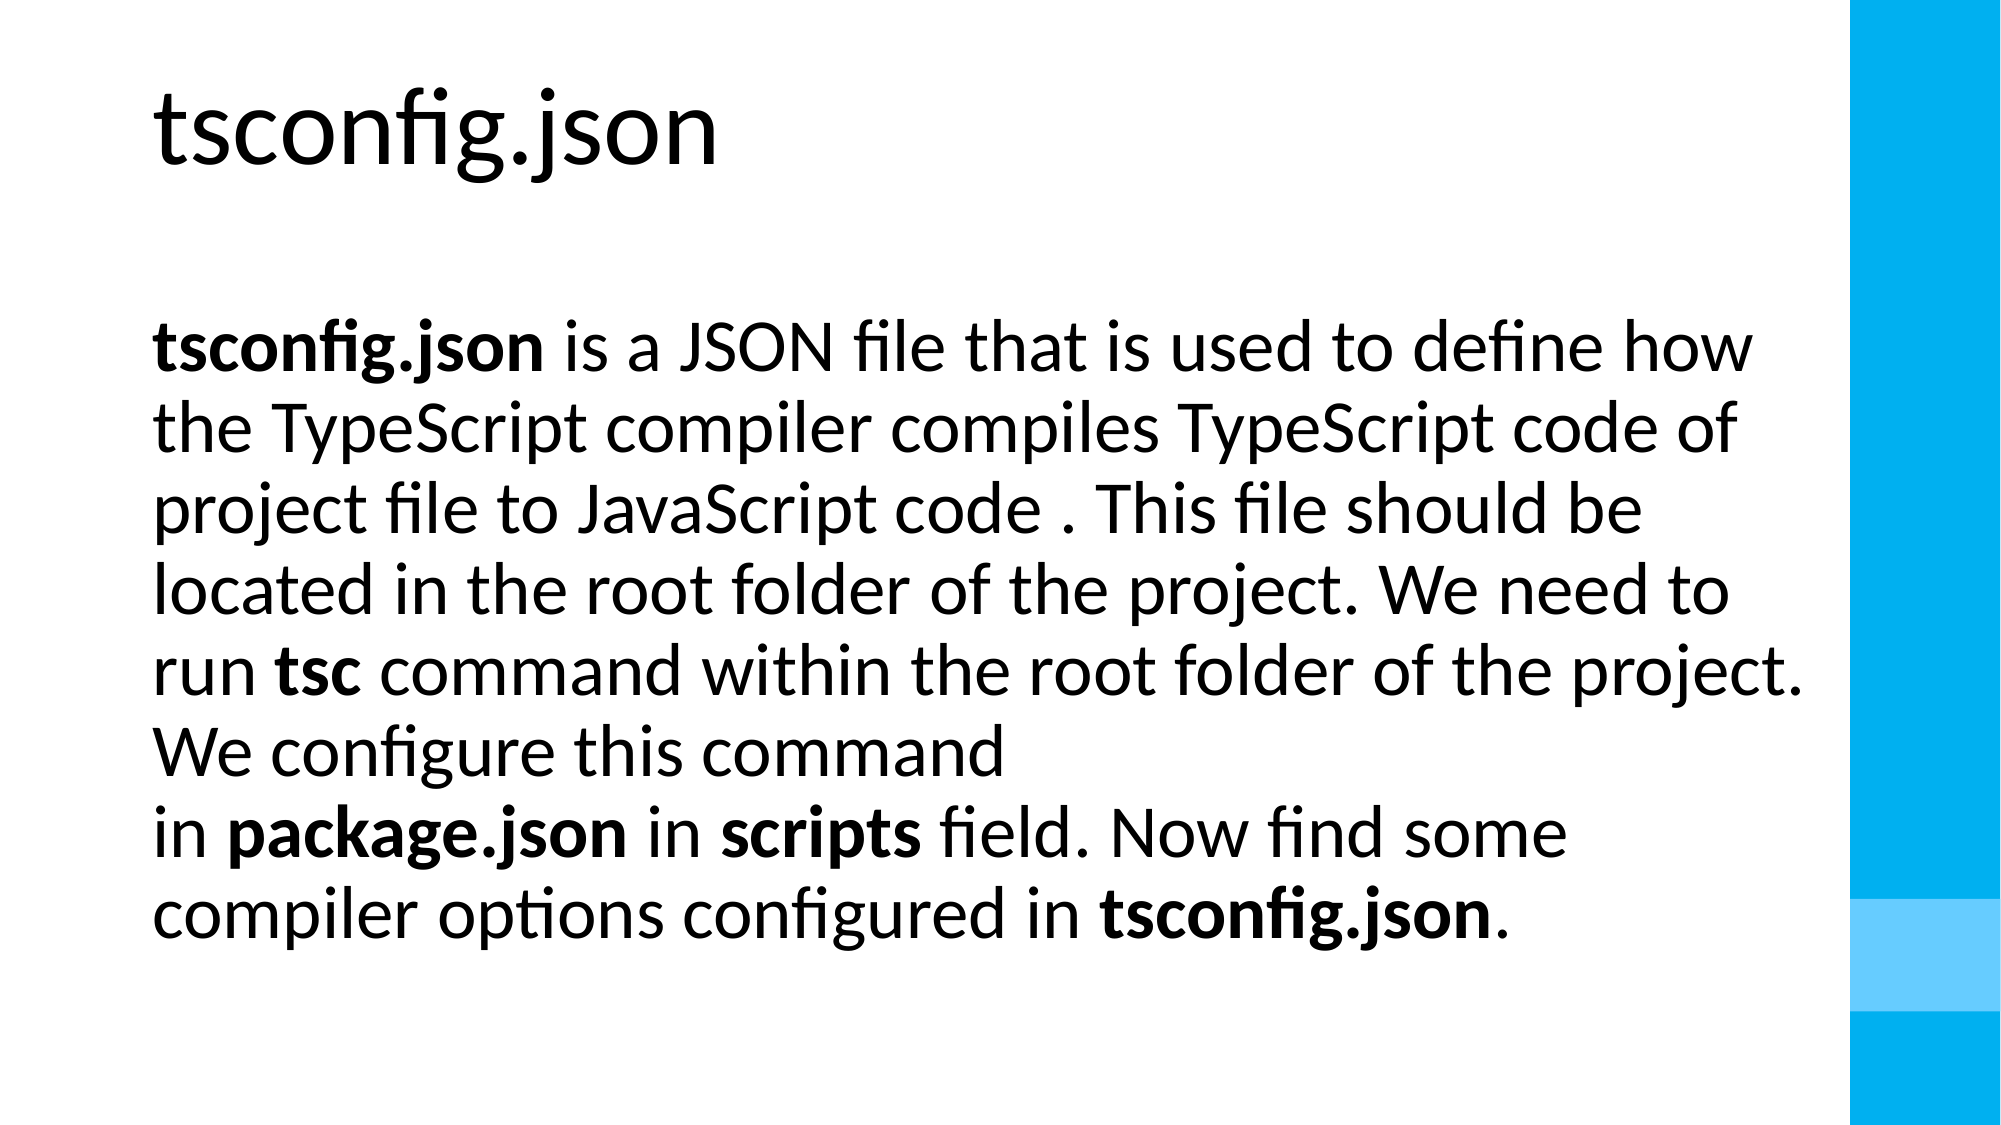

# tsconfig.json
tsconfig.json is a JSON file that is used to define how the TypeScript compiler compiles TypeScript code of project file to JavaScript code . This file should be located in the root folder of the project. We need to run tsc command within the root folder of the project. We configure this command in package.json in scripts field. Now find some compiler options configured in tsconfig.json.